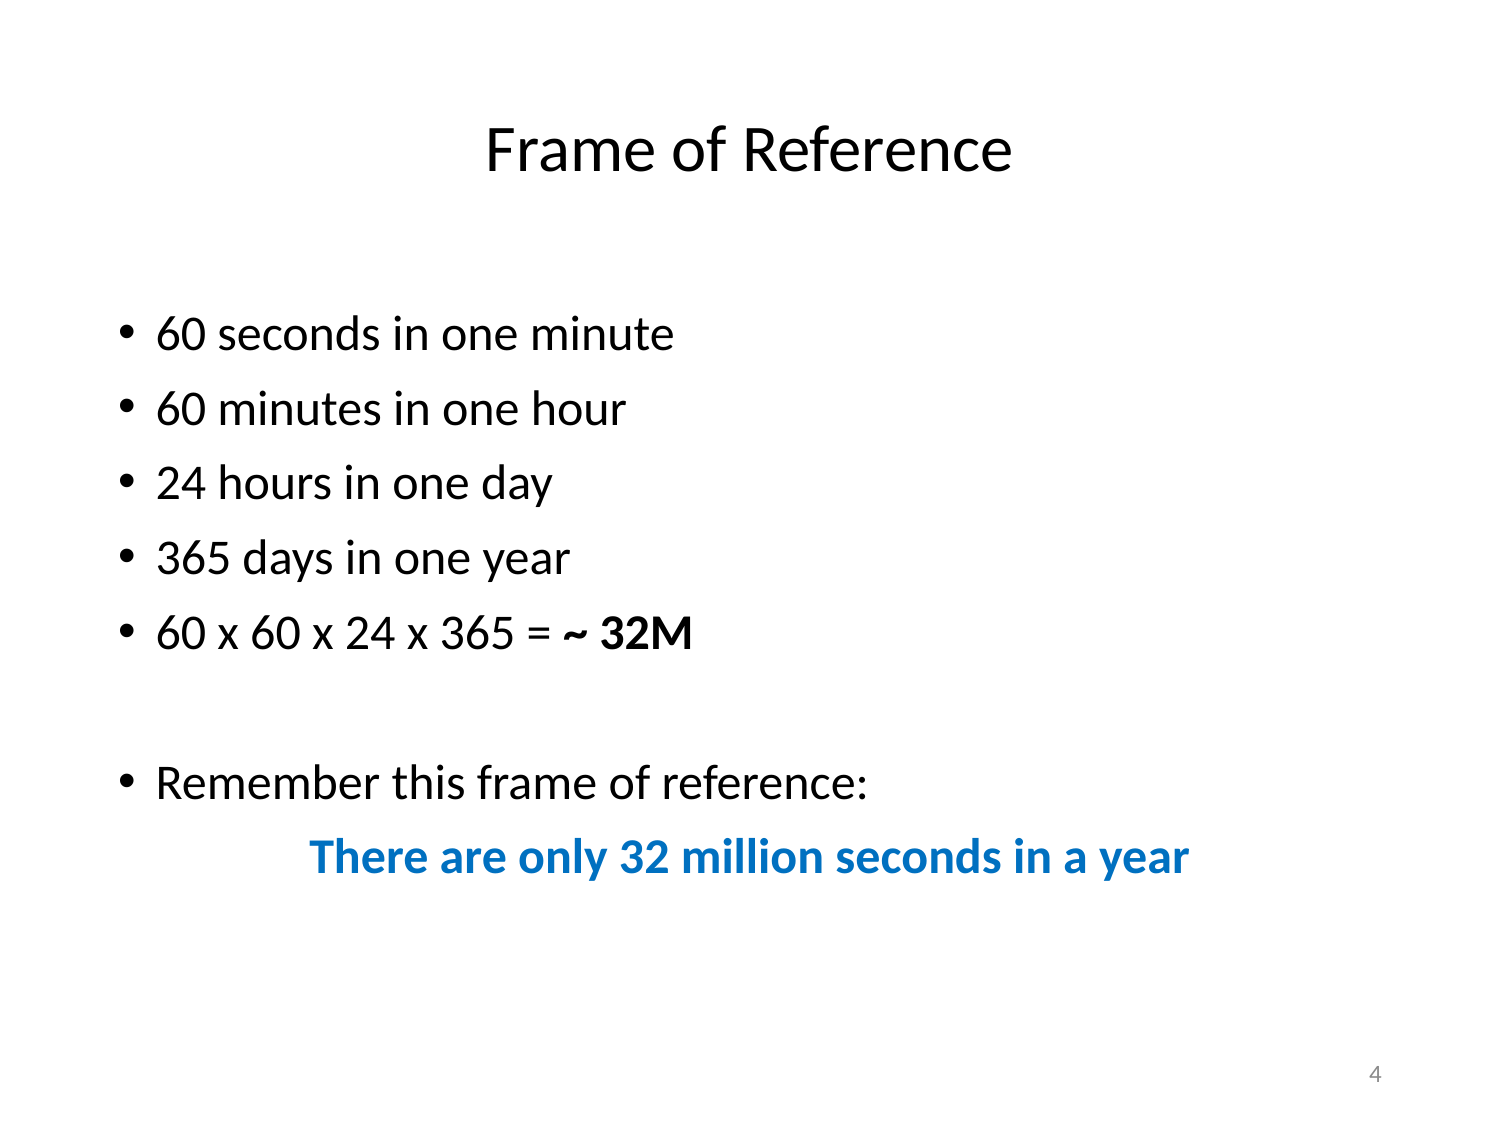

# Frame of Reference
60 seconds in one minute
60 minutes in one hour
24 hours in one day
365 days in one year
60 x 60 x 24 x 365 = ~ 32M

Remember this frame of reference:
There are only 32 million seconds in a year
4